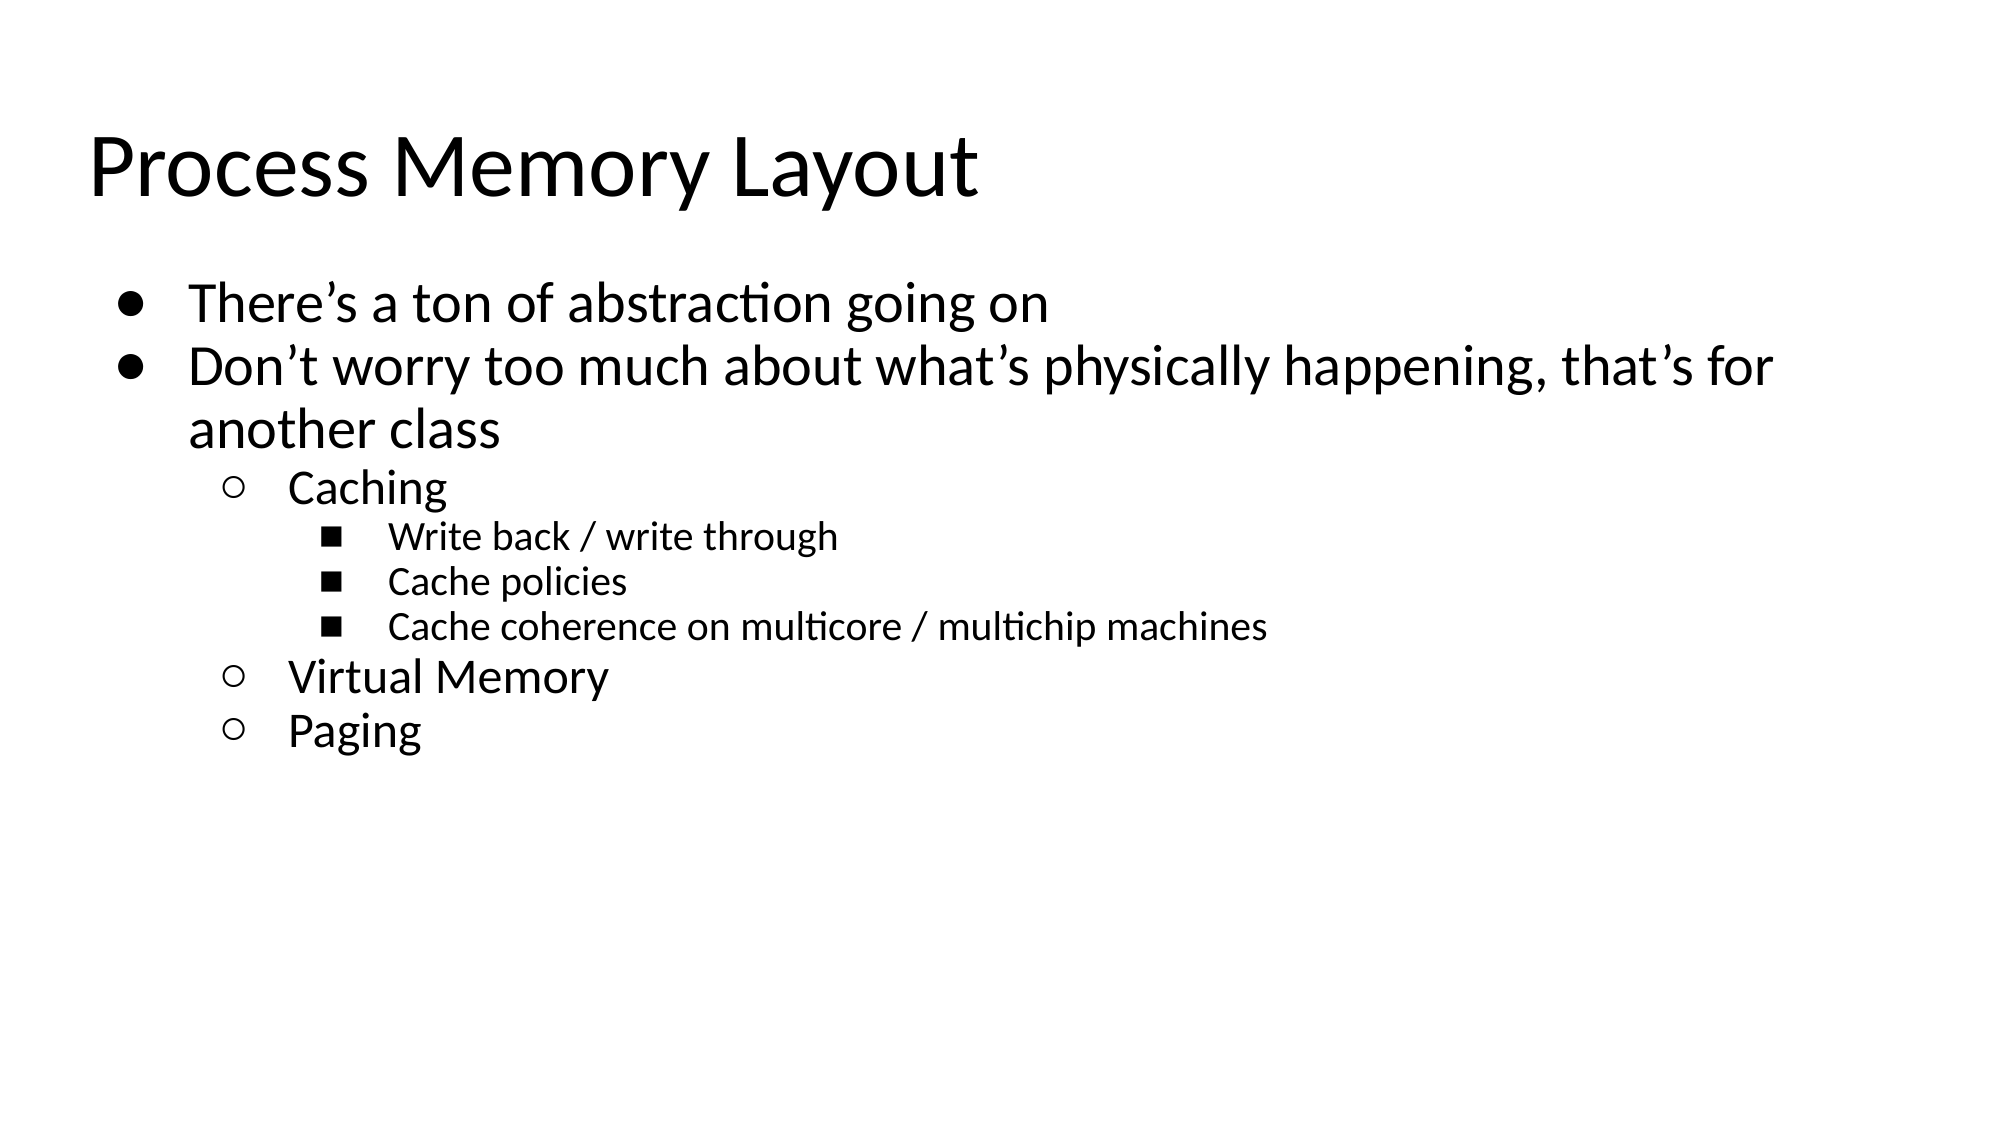

# Process Memory Layout
There’s a ton of abstraction going on
Don’t worry too much about what’s physically happening, that’s for another class
Caching
Write back / write through
Cache policies
Cache coherence on multicore / multichip machines
Virtual Memory
Paging